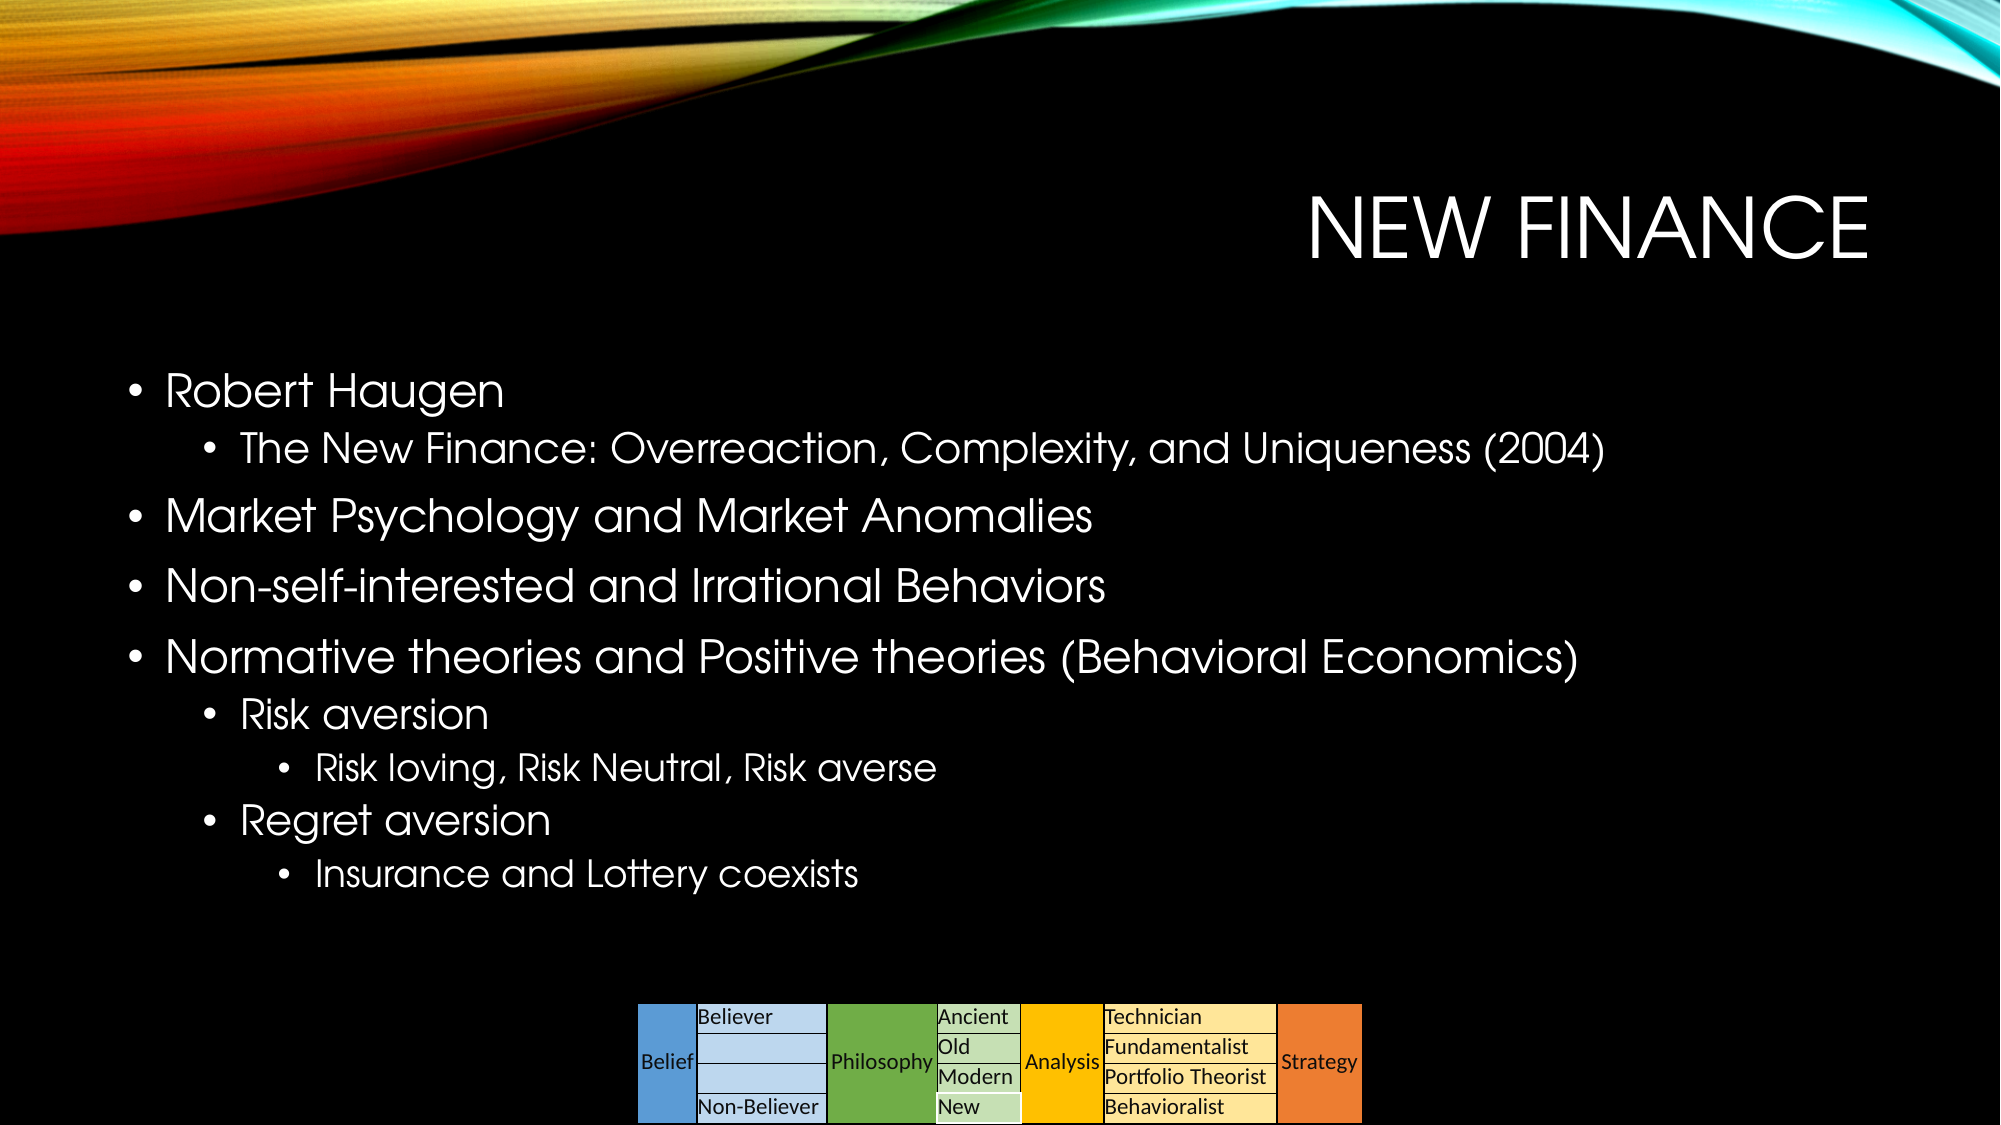

# NEW FINANCE
Robert Haugen
The New Finance: Overreaction, Complexity, and Uniqueness (2004)
Market Psychology and Market Anomalies
Non-self-interested and Irrational Behaviors
Normative theories and Positive theories (Behavioral Economics)
Risk aversion
Risk loving, Risk Neutral, Risk averse
Regret aversion
Insurance and Lottery coexists

| Belief | Believer | Philosophy | Ancient | Analysis | Technician | Strategy |
| --- | --- | --- | --- | --- | --- | --- |
|  |  |  | Old |  | Fundamentalist |  |
|  |  |  | Modern |  | Portfolio Theorist |  |
|  | Non-Believer |  | New |  | Behavioralist |  |